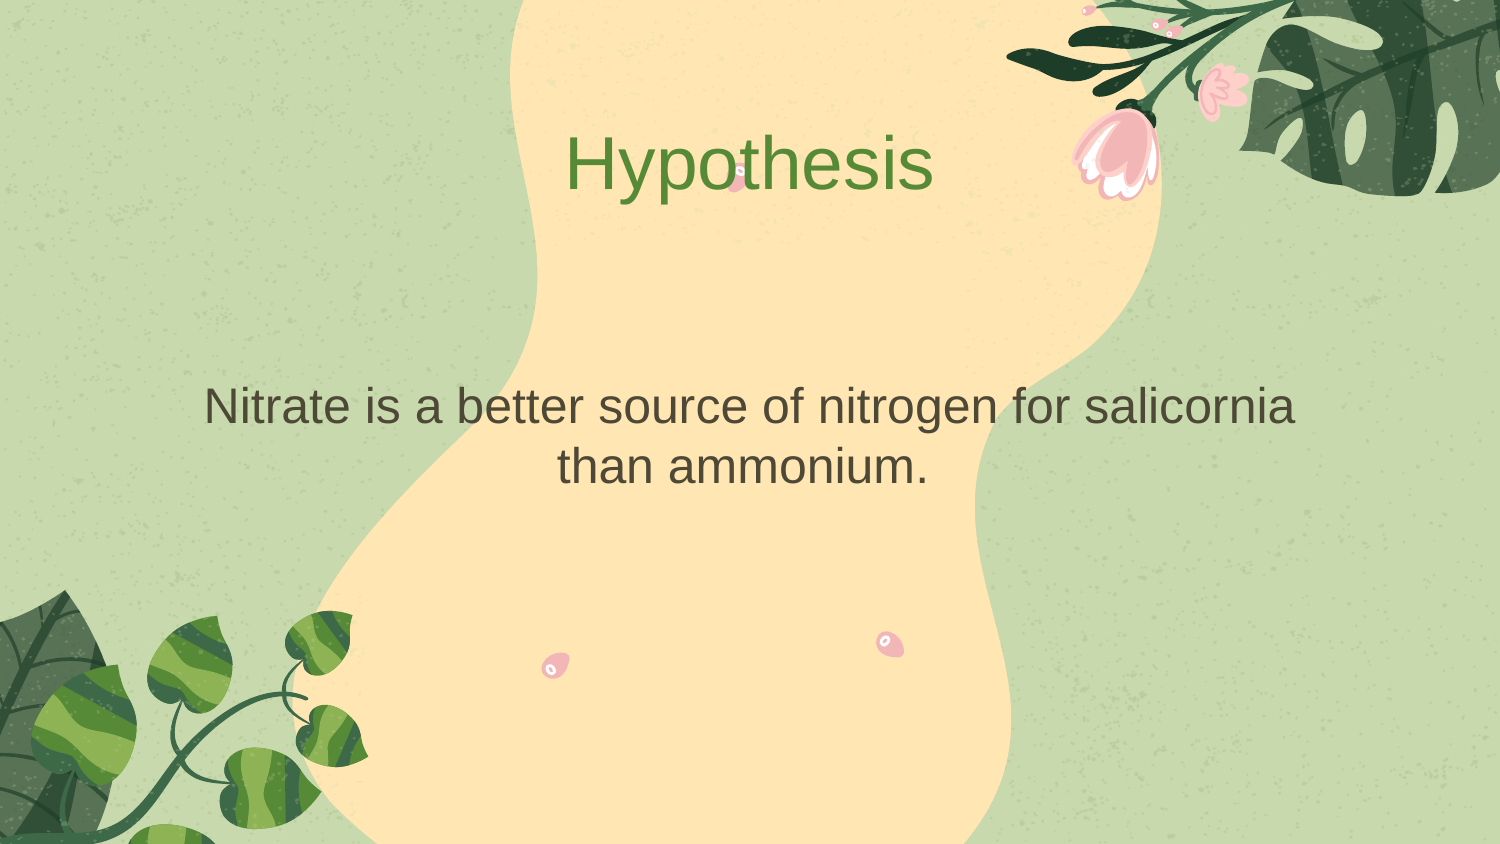

# Hypothesis

Nitrate is a better source of nitrogen for salicornia than ammonium.